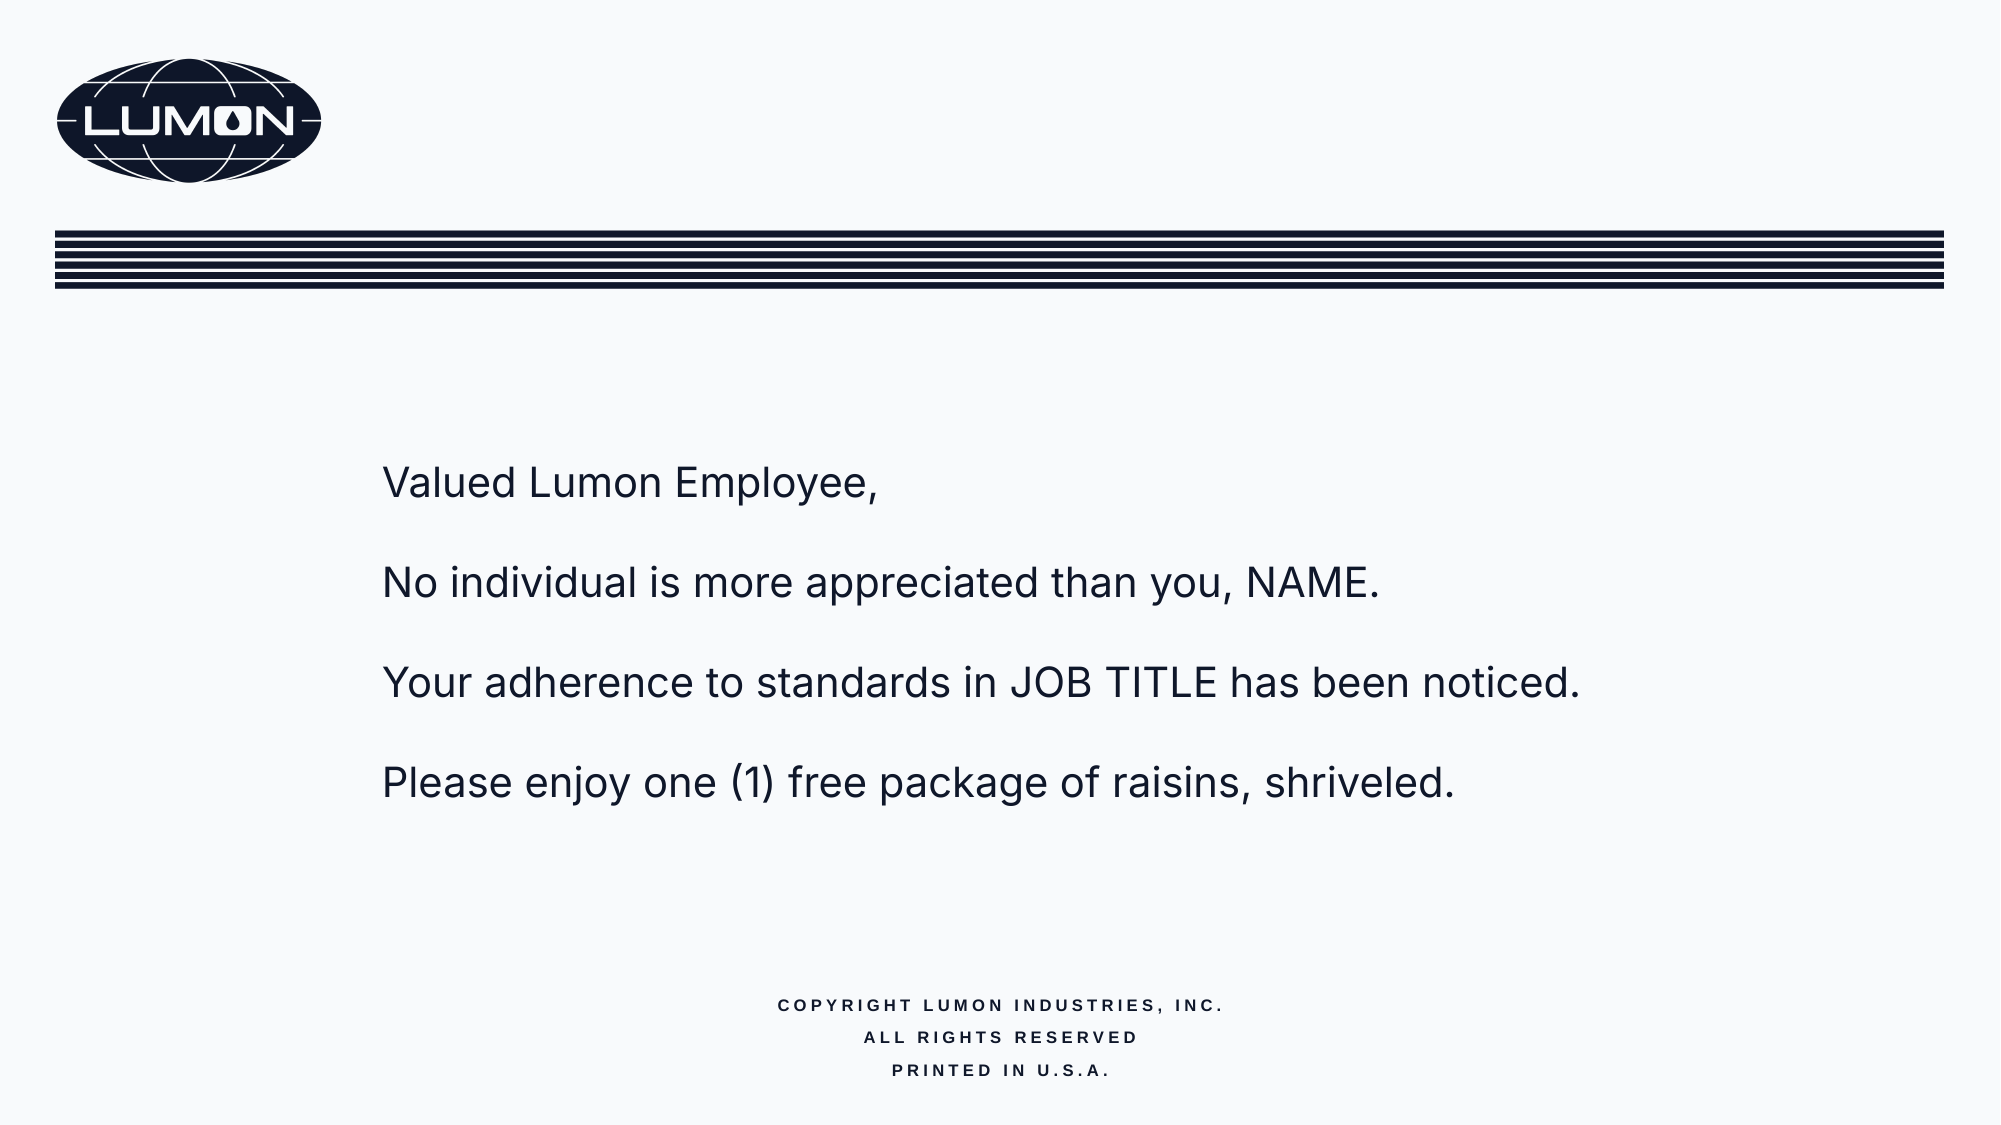

Valued Lumon Employee,
No individual is more appreciated than you, NAME.
Your adherence to standards in JOB TITLE has been noticed.
Please enjoy one (1) free package of raisins, shriveled.
COPYRIGHT LUMON INDUSTRIES, INC.
ALL RIGHTS RESERVED
PRINTED IN U.S.A.